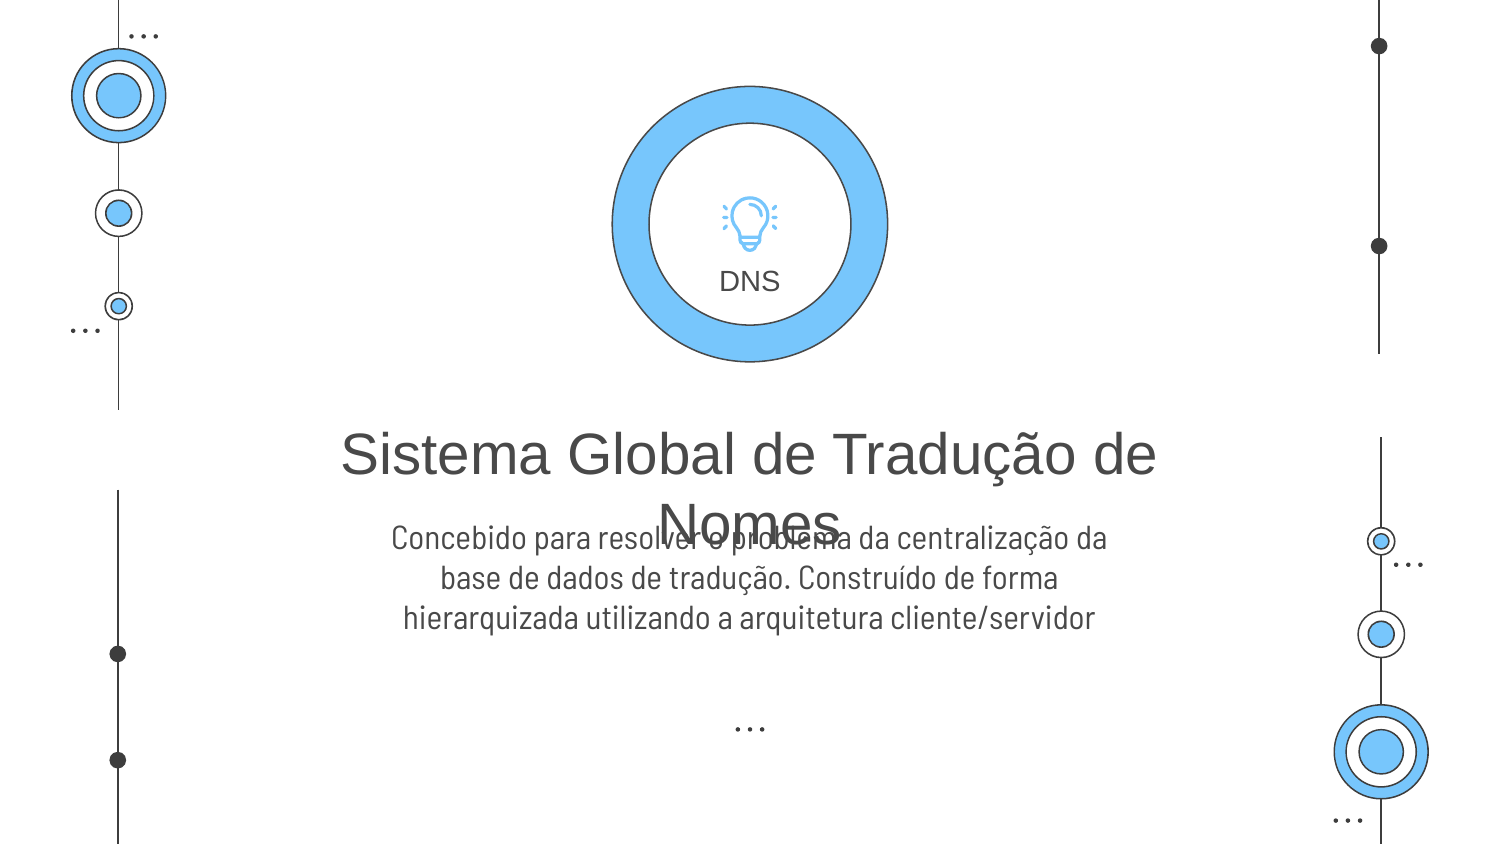

DNS
# Sistema Global de Tradução de Nomes
Concebido para resolver o problema da centralização da base de dados de tradução. Construído de forma hierarquizada utilizando a arquitetura cliente/servidor